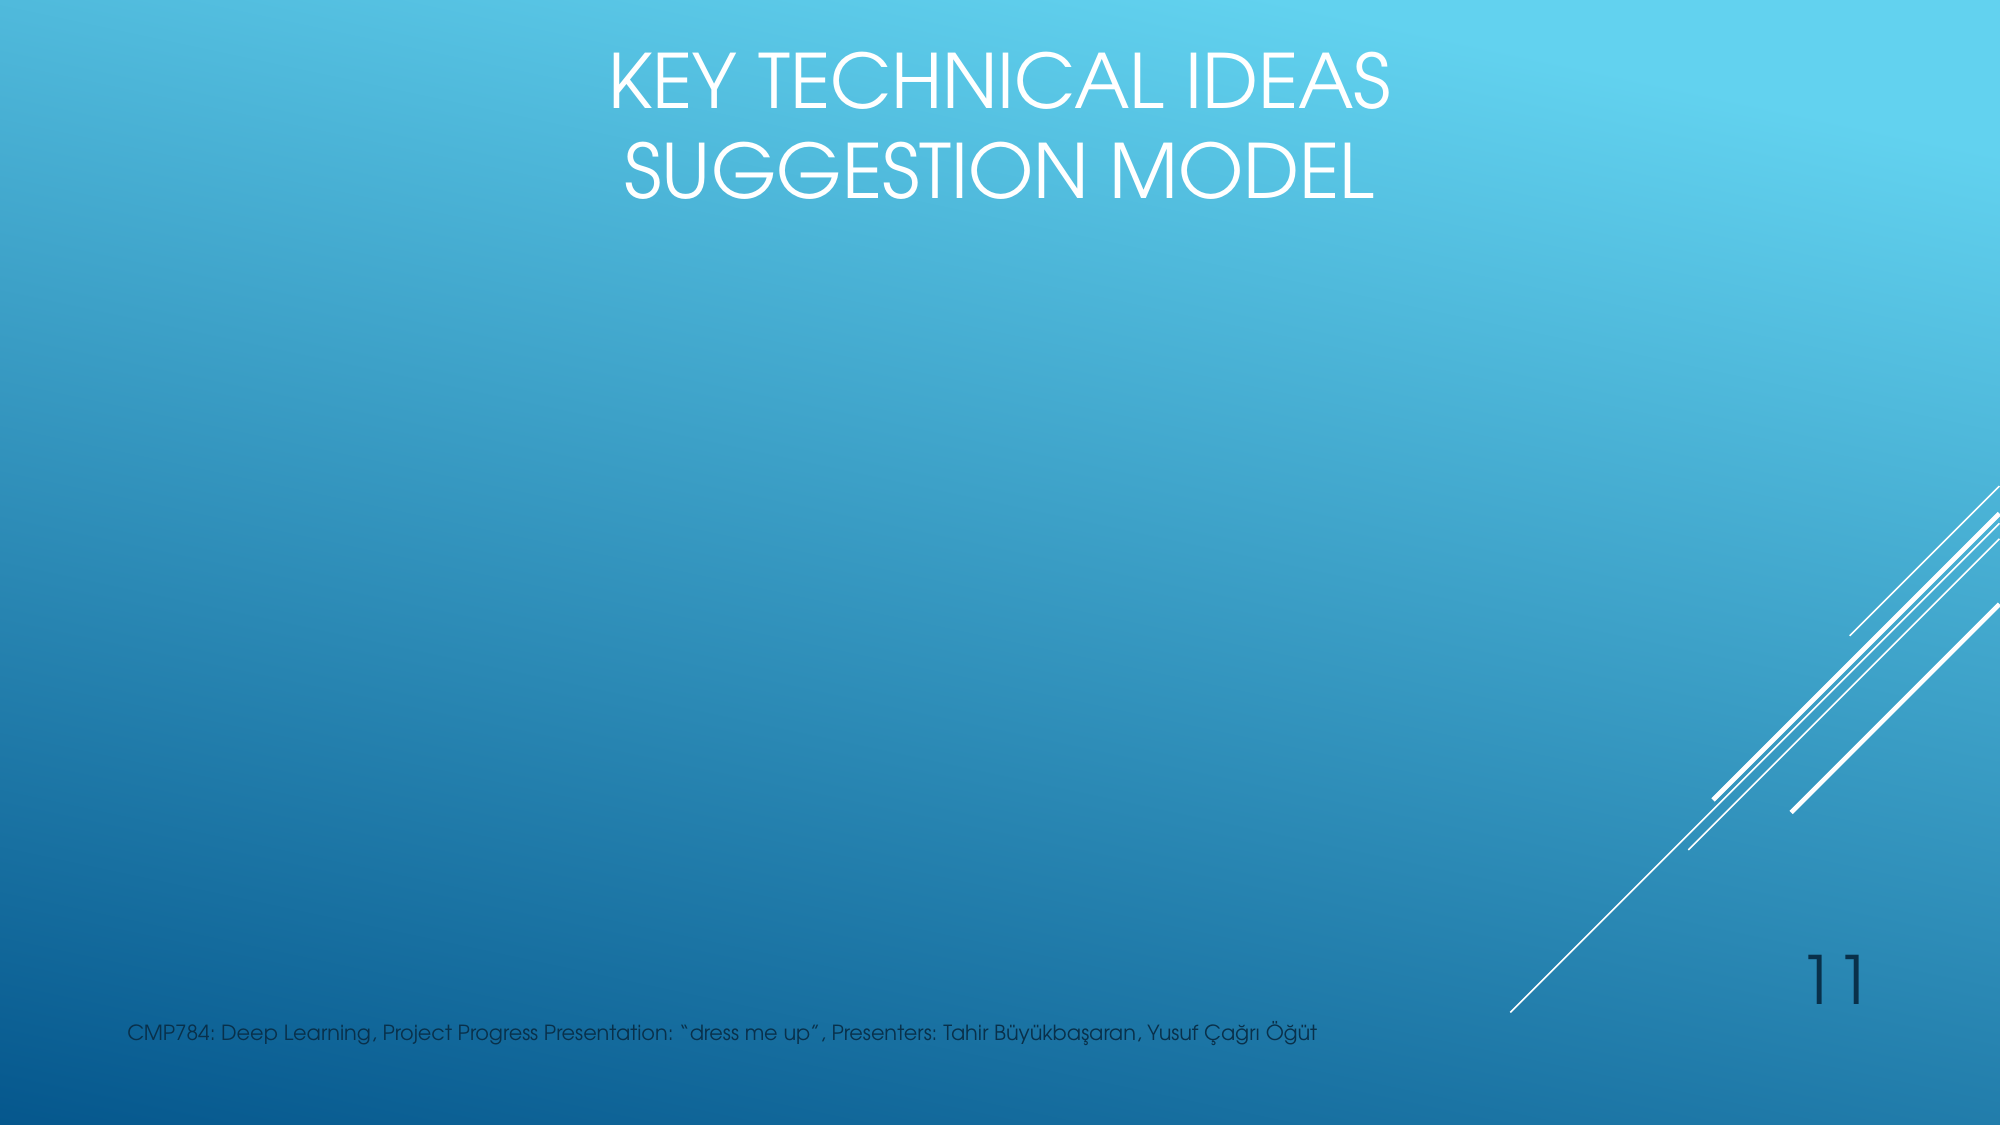

# KEY TECHNICAL IDEAS SUGGESTION MODEL

11
CMP784: Deep Learning, Project Progress Presentation: “dress me up”, Presenters: Tahir Büyükbaşaran, Yusuf Çağrı Öğüt